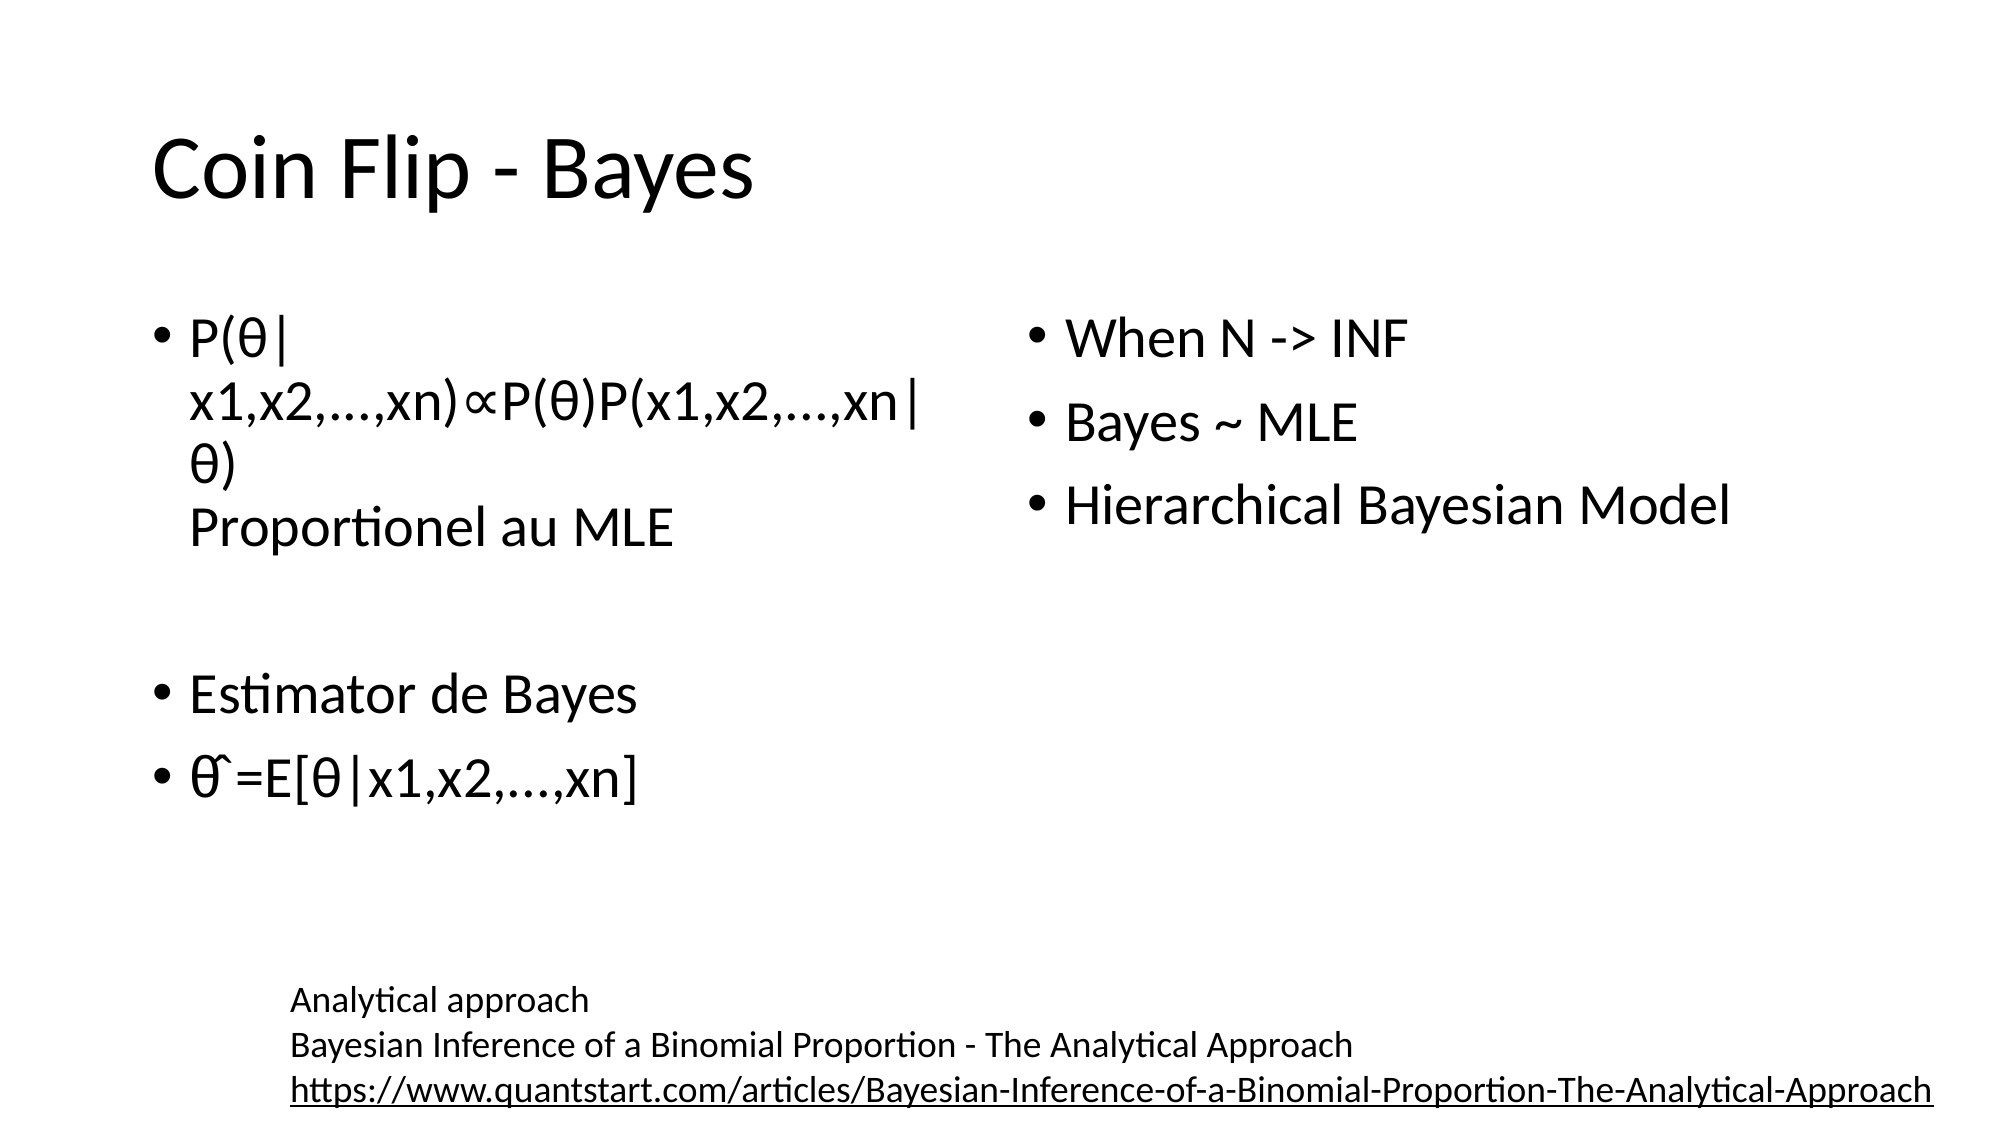

# Coin Flip - Bayes
P(θ|x1,x2,...,xn)∝P(θ)P(x1,x2,...,xn|θ)
Proportionel au MLE

Estimator de Bayes
θ̂ =E[θ|x1,x2,...,xn]
When N -> INF
Bayes ~ MLE
Hierarchical Bayesian Model
Analytical approach
Bayesian Inference of a Binomial Proportion - The Analytical Approach
https://www.quantstart.com/articles/Bayesian-Inference-of-a-Binomial-Proportion-The-Analytical-Approach